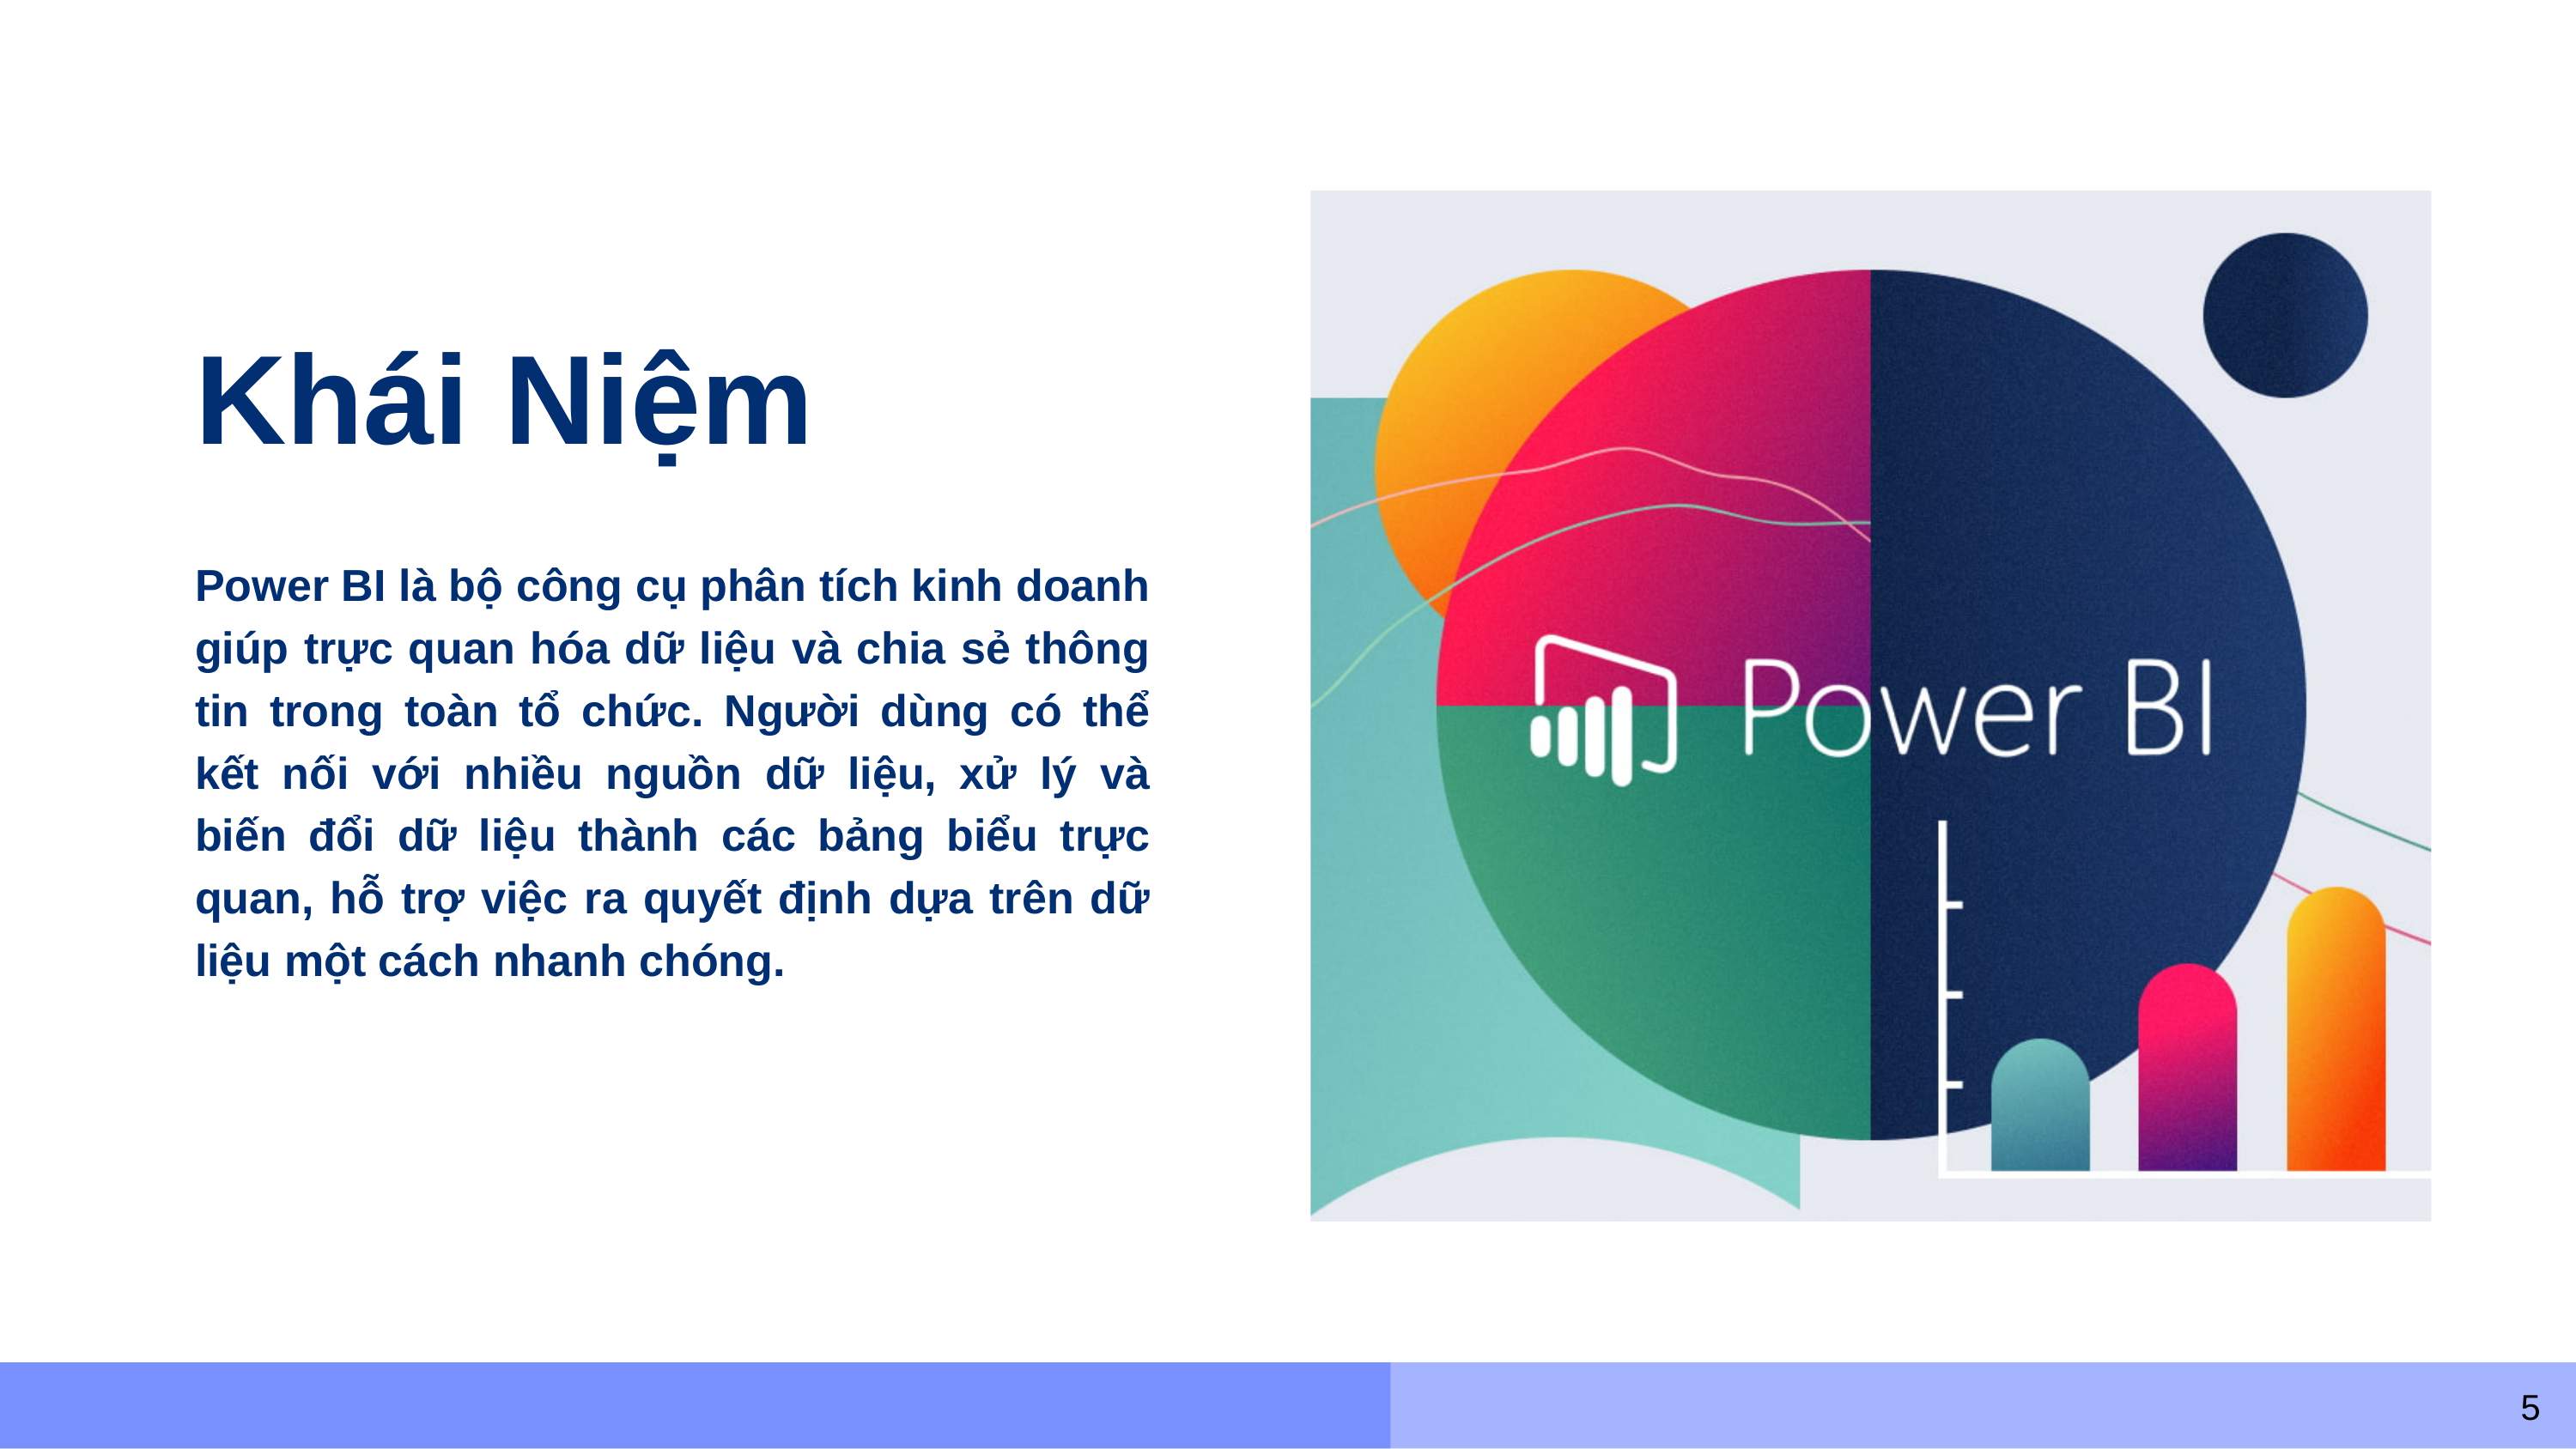

Khái Niệm
Power BI là bộ công cụ phân tích kinh doanh giúp trực quan hóa dữ liệu và chia sẻ thông tin trong toàn tổ chức. Người dùng có thể kết nối với nhiều nguồn dữ liệu, xử lý và biến đổi dữ liệu thành các bảng biểu trực quan, hỗ trợ việc ra quyết định dựa trên dữ liệu một cách nhanh chóng.

5